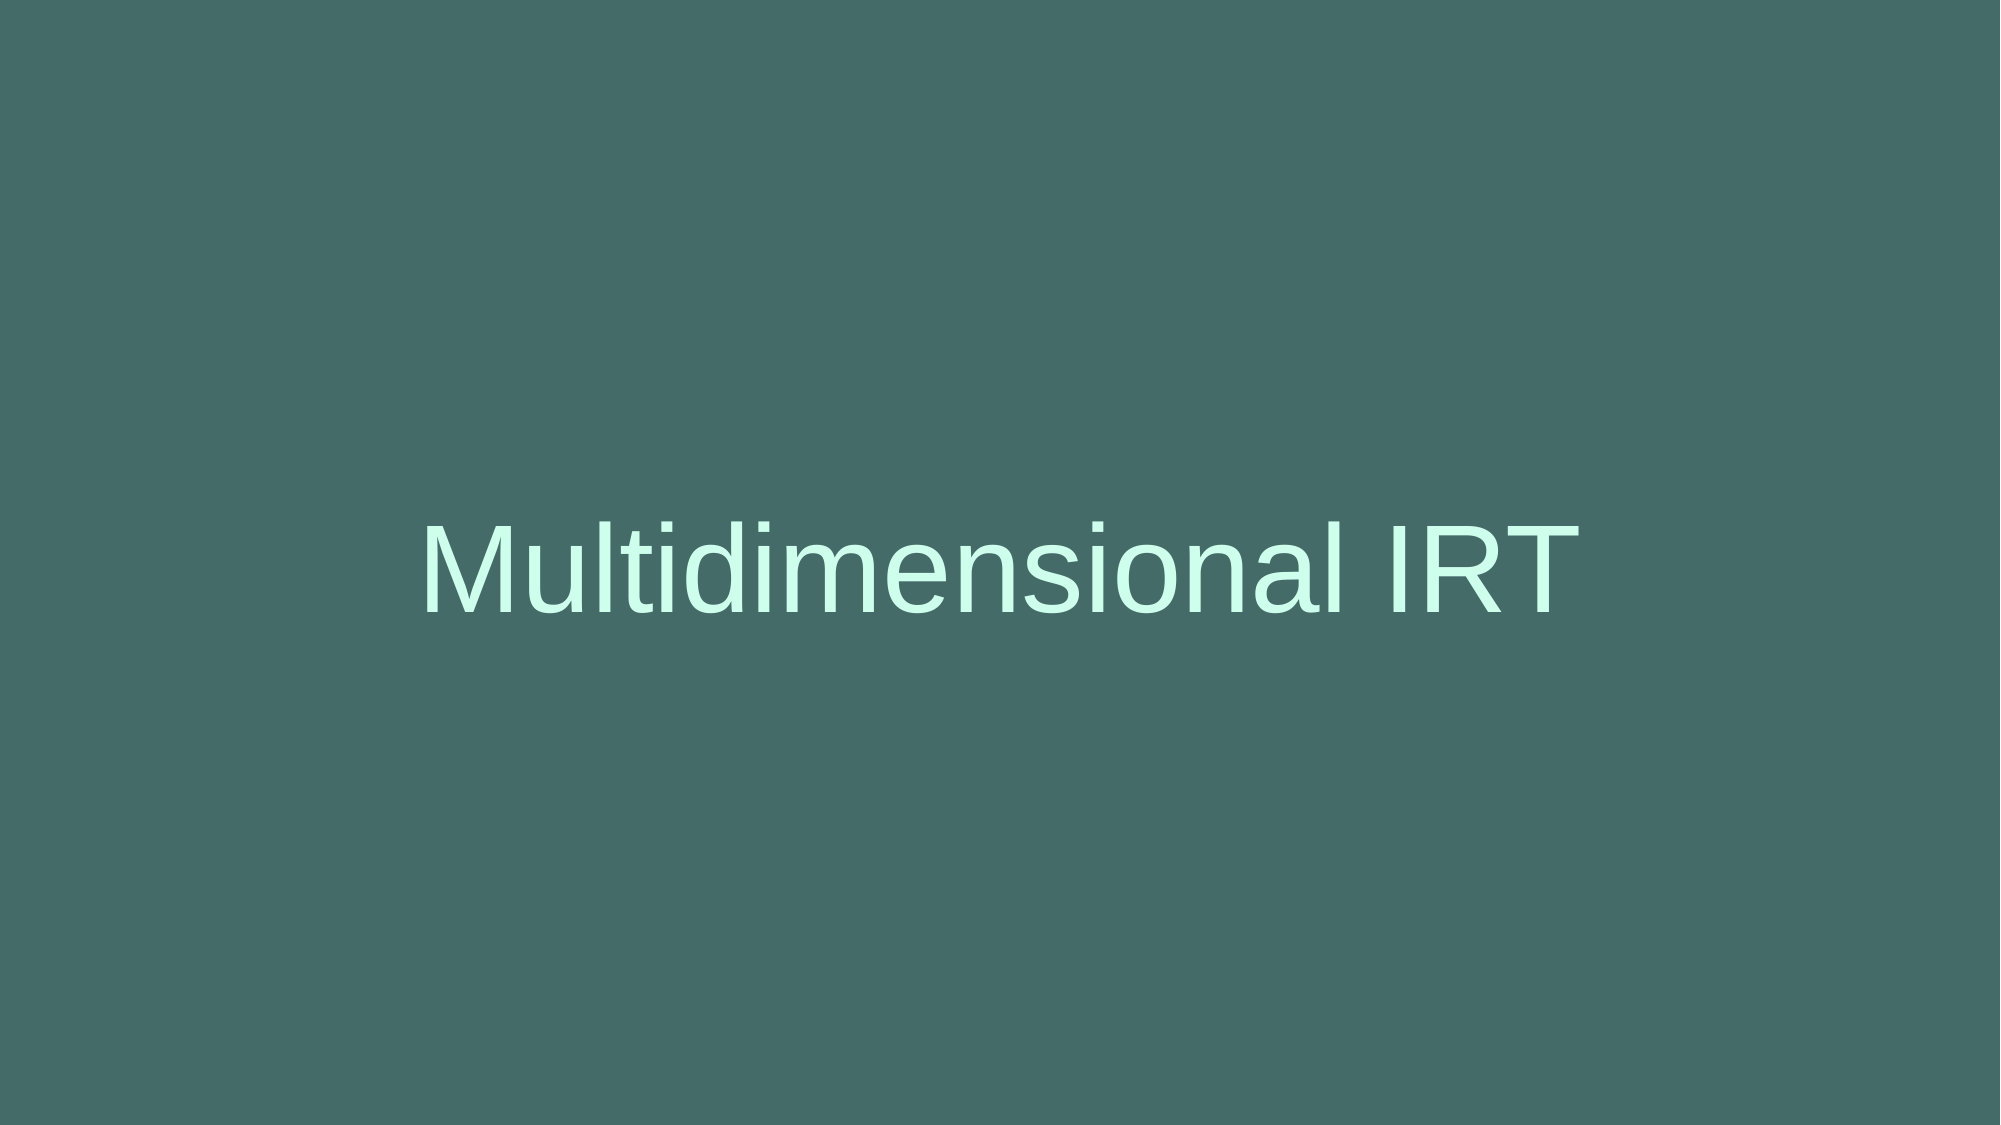

Multidimensional IRT
Item Response Theory for NLP
7